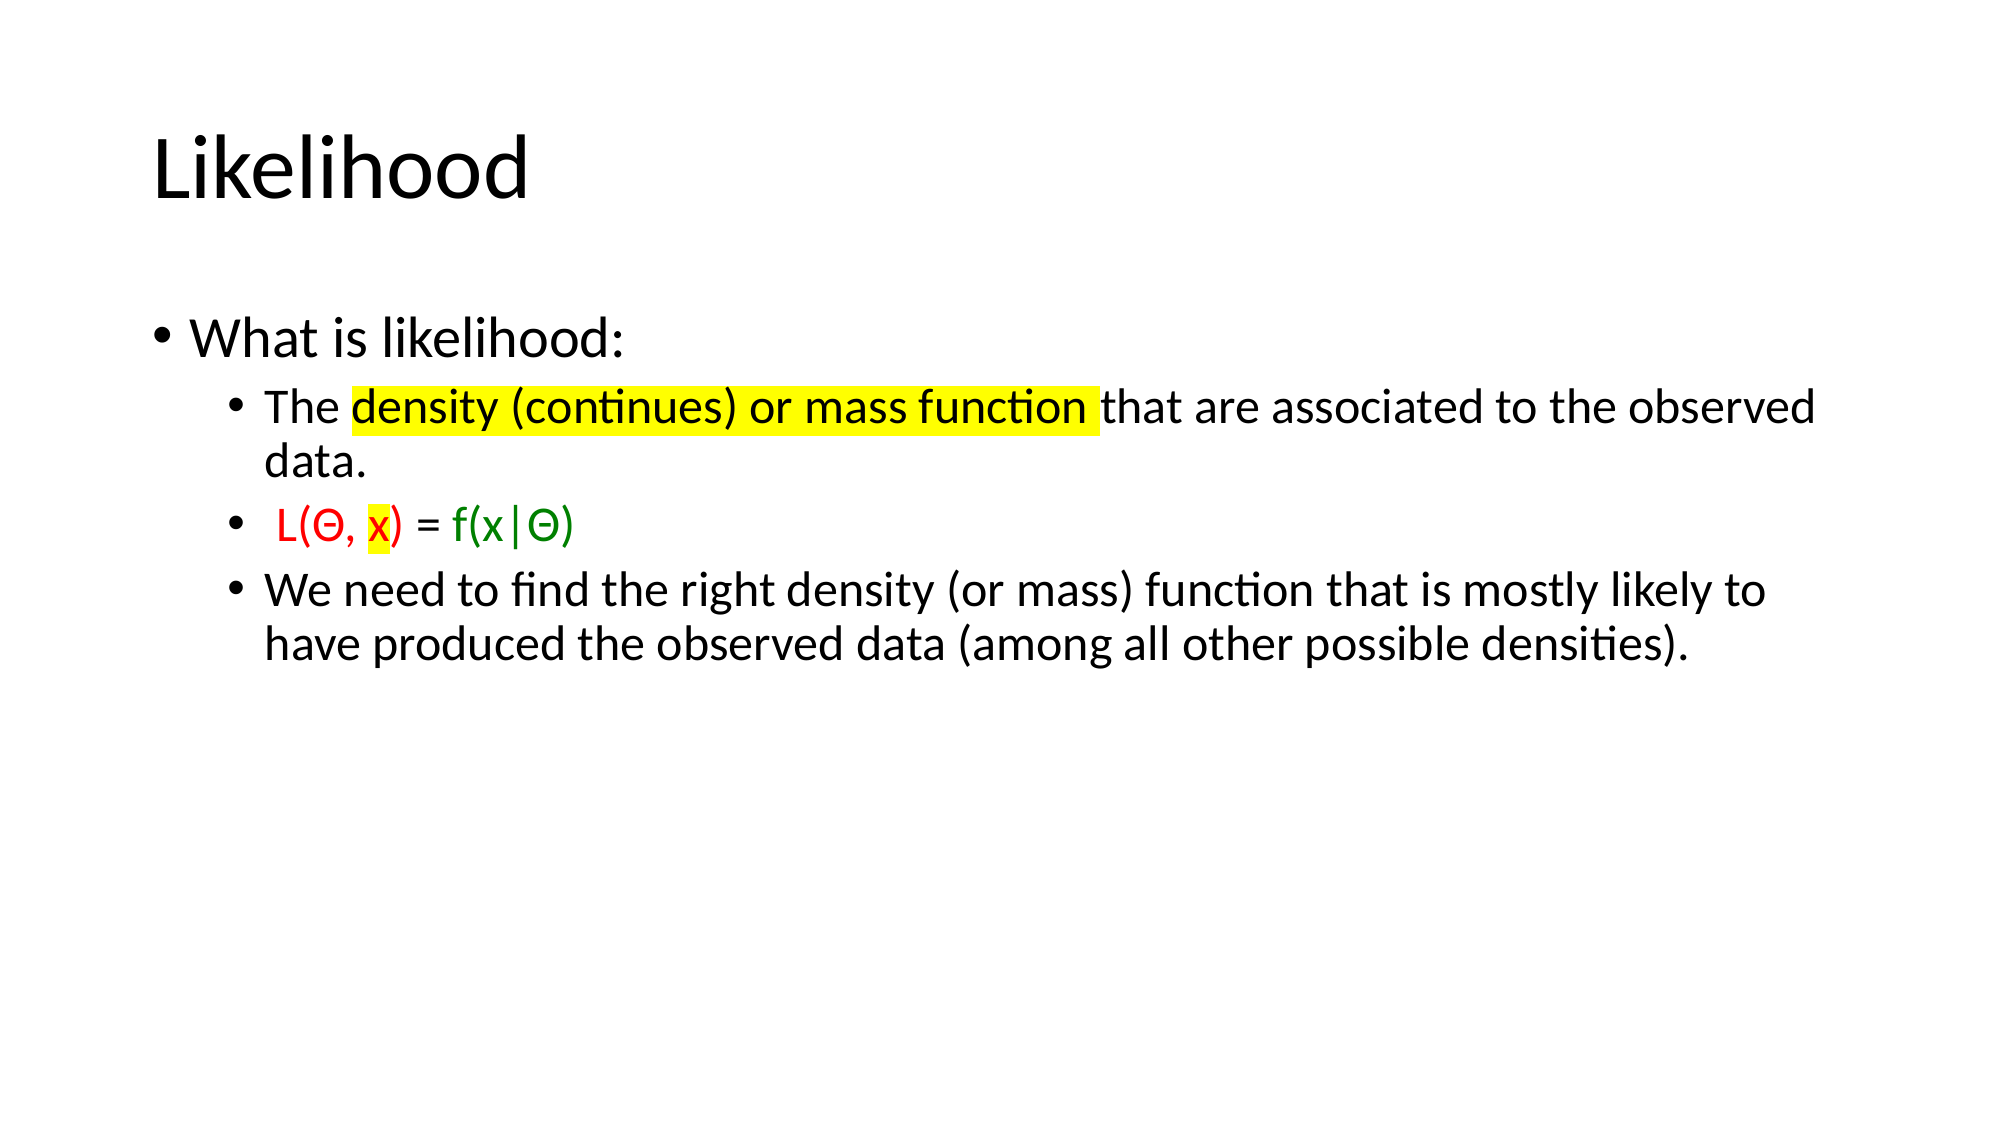

# Likelihood
What is likelihood:
The density (continues) or mass function that are associated to the observed data.
 L(Θ, x) = f(x|Θ)
We need to find the right density (or mass) function that is mostly likely to have produced the observed data (among all other possible densities).